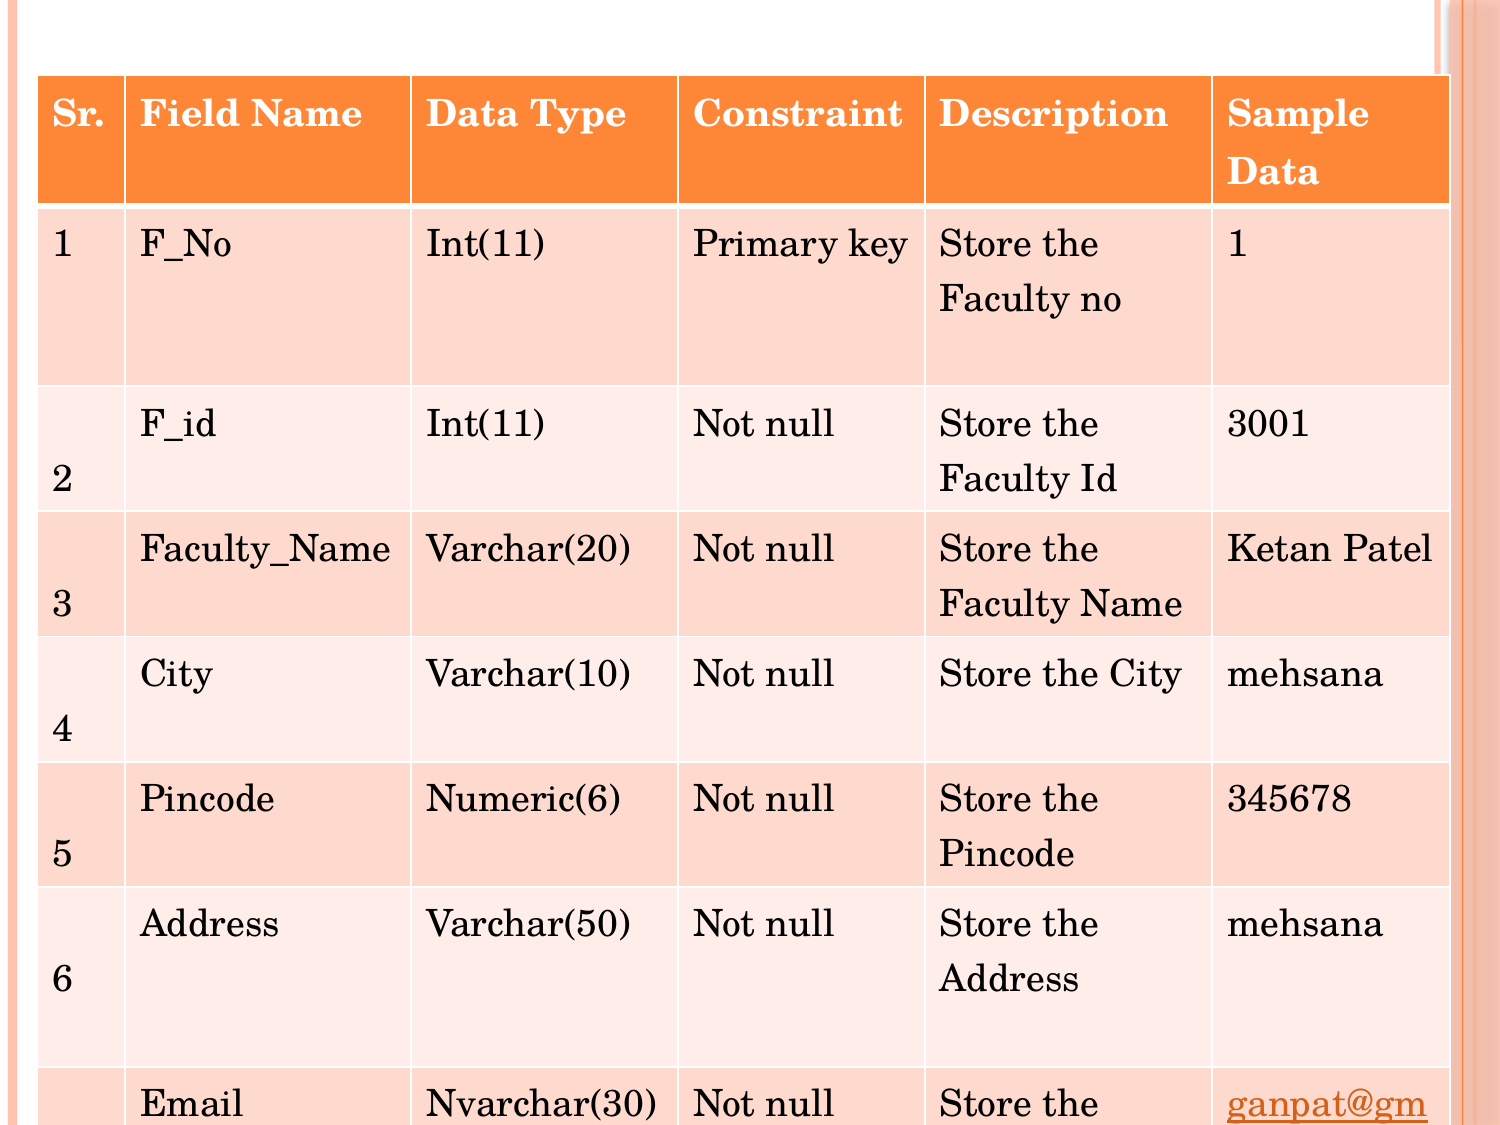

| Sr. | Field Name | Data Type | Constraint | Description | Sample Data |
| --- | --- | --- | --- | --- | --- |
| 1 | F\_No | Int(11) | Primary key | Store the Faculty no | 1 |
| 2 | F\_id | Int(11) | Not null | Store the Faculty Id | 3001 |
| 3 | Faculty\_Name | Varchar(20) | Not null | Store the Faculty Name | Ketan Patel |
| 4 | City | Varchar(10) | Not null | Store the City | mehsana |
| 5 | Pincode | Numeric(6) | Not null | Store the Pincode | 345678 |
| 6 | Address | Varchar(50) | Not null | Store the Address | mehsana |
| 7 | Email | Nvarchar(30) | Not null | Store the Email Id | ganpat@gmail.com |